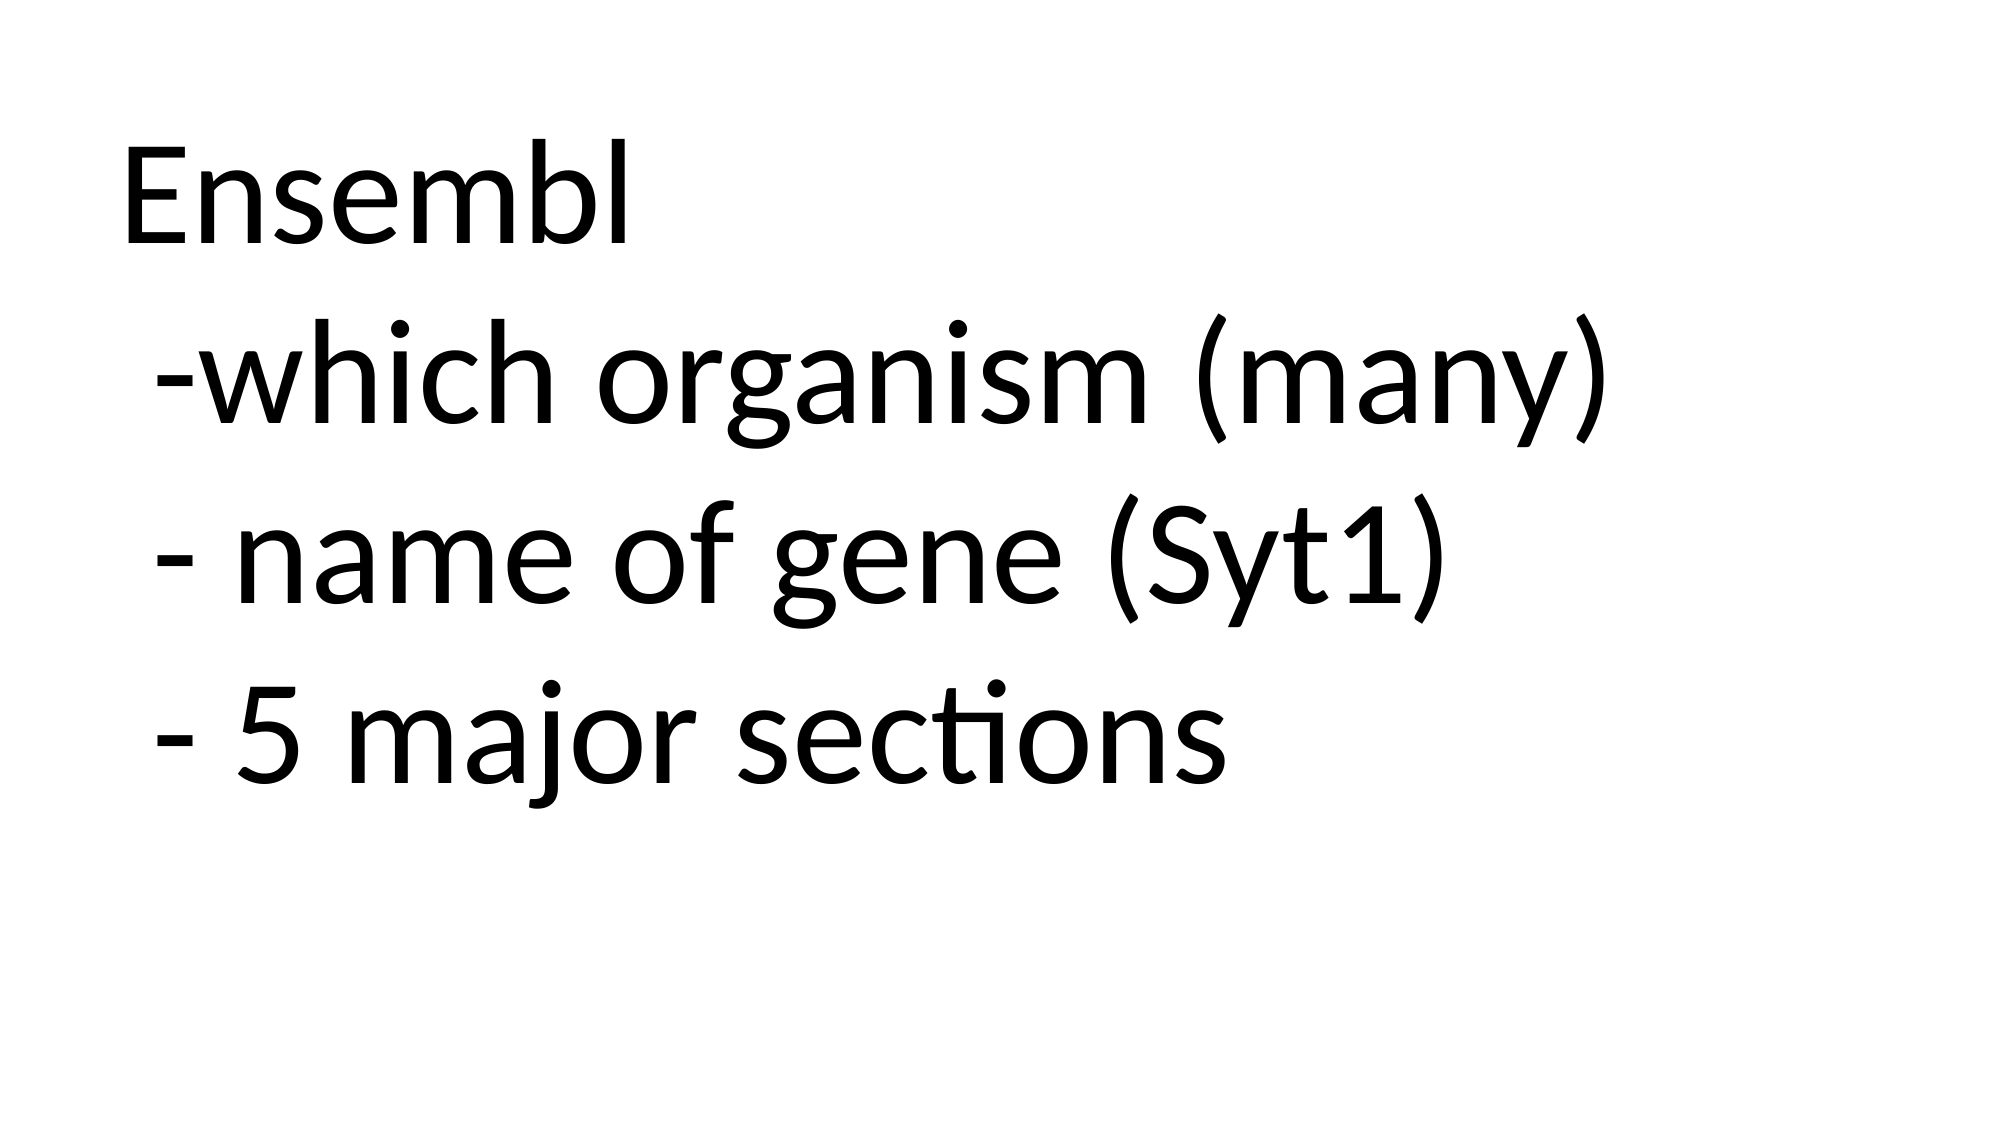

Ensembl
 -which organism (many)
 - name of gene (Syt1)
 - 5 major sections